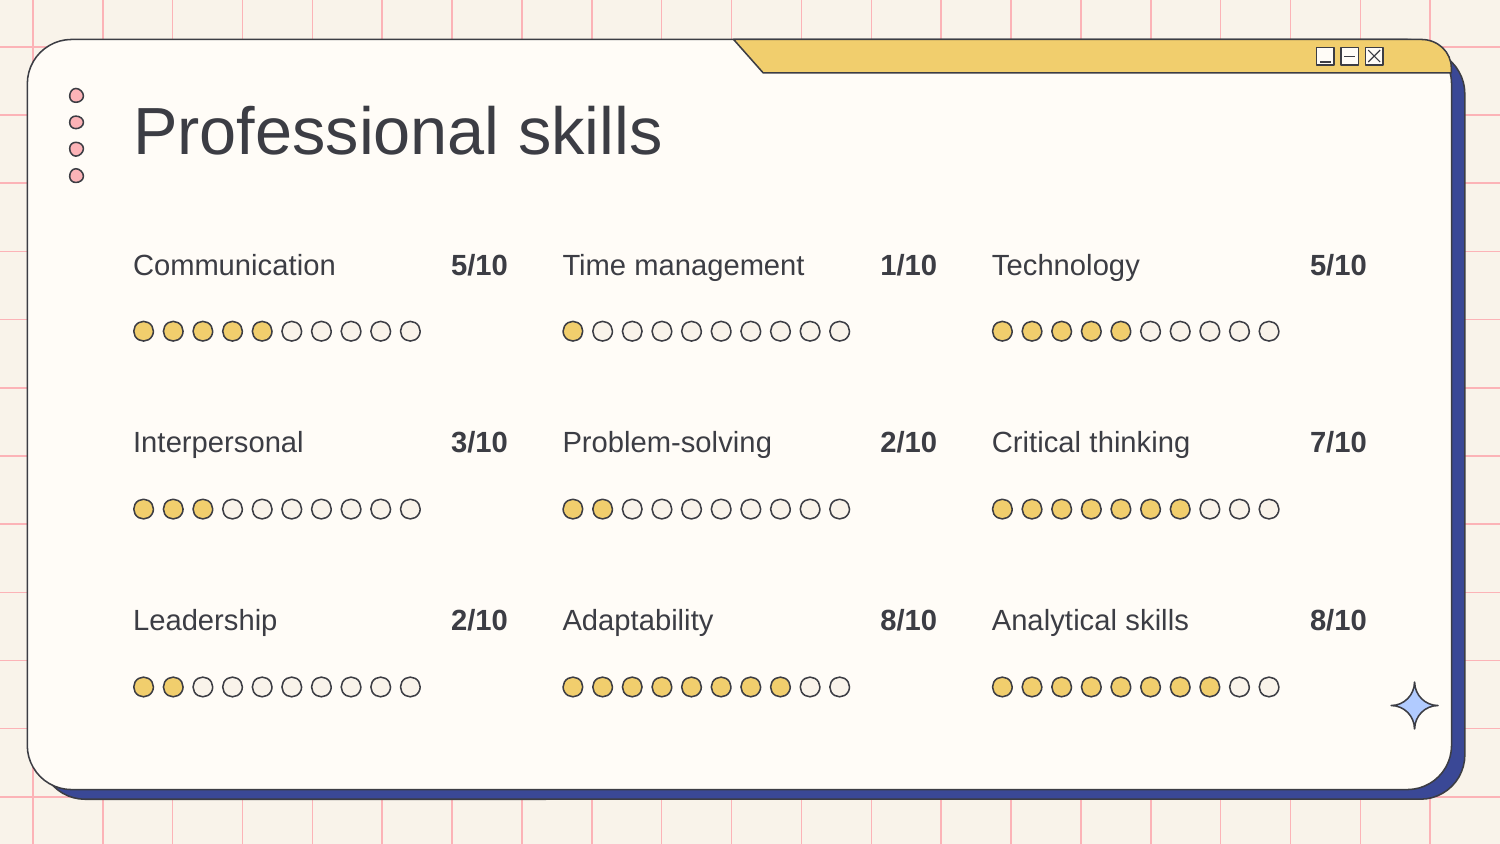

# Professional skills
5/10
1/10
5/10
Communication
Time management
Technology

3/10
2/10
7/10
Interpersonal
Problem-solving
Critical thinking

2/10
8/10
8/10
Leadership
Adaptability
Analytical skills